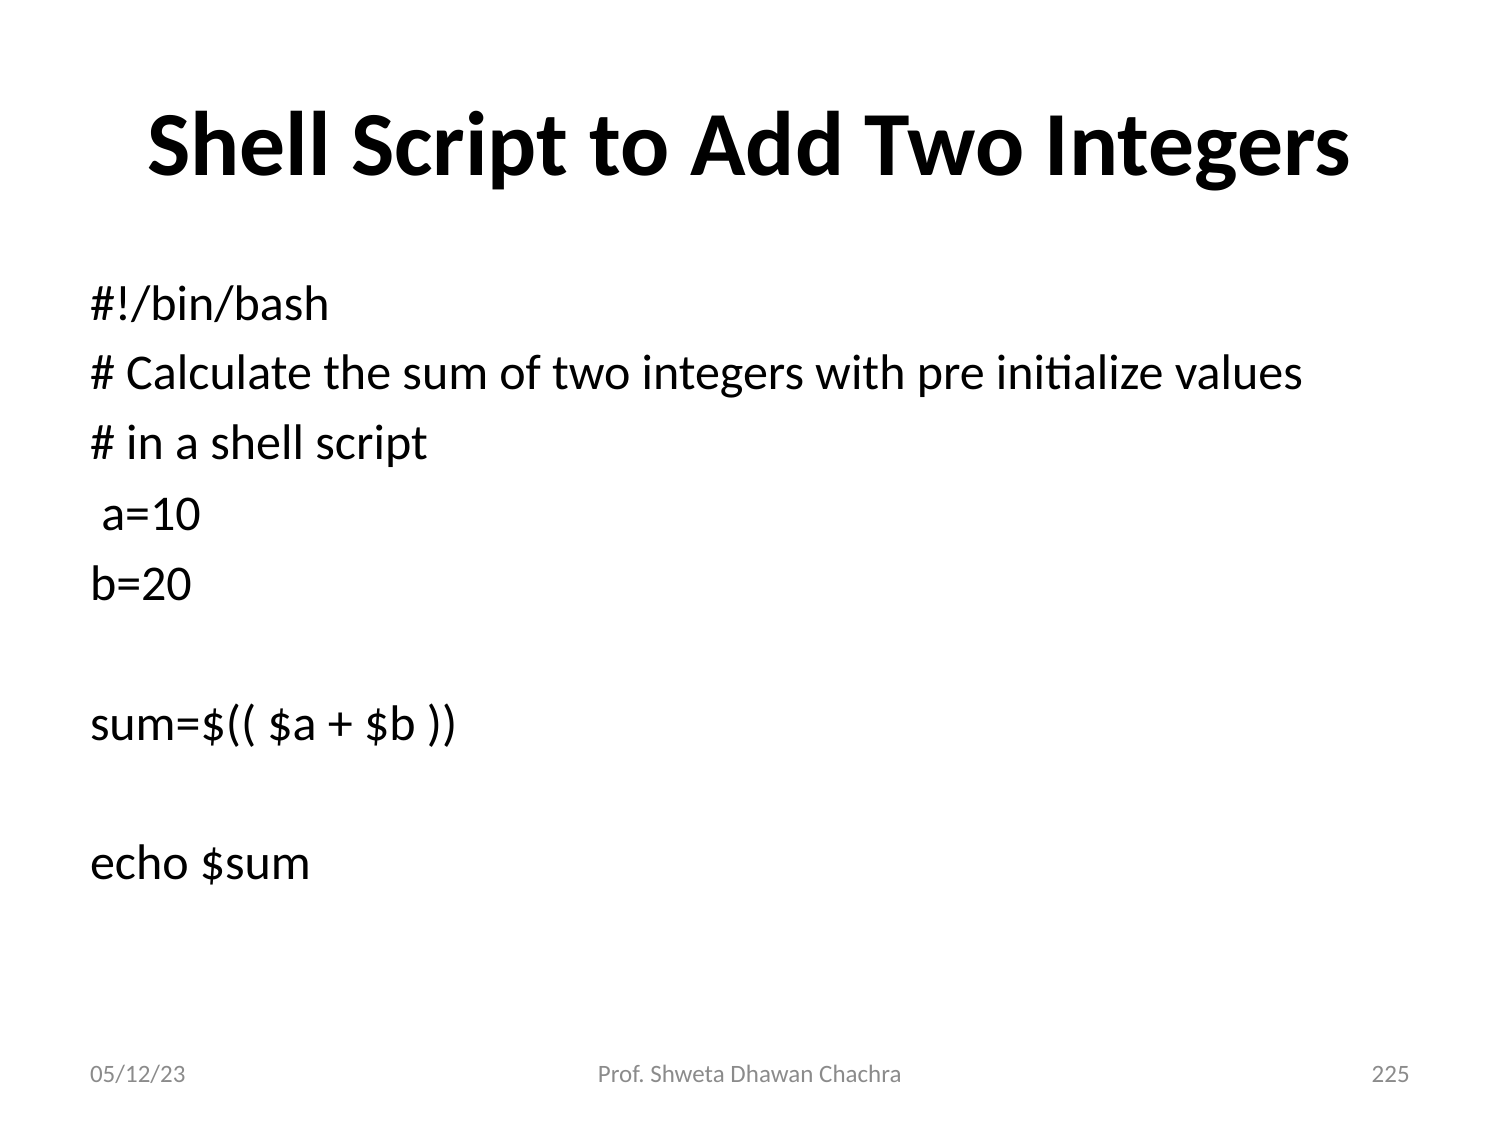

# Shell Script to Add Two Integers
#!/bin/bash
# Calculate the sum of two integers with pre initialize values
# in a shell script
 a=10
b=20

sum=$(( $a + $b ))

echo $sum

05/12/23
Prof. Shweta Dhawan Chachra
225